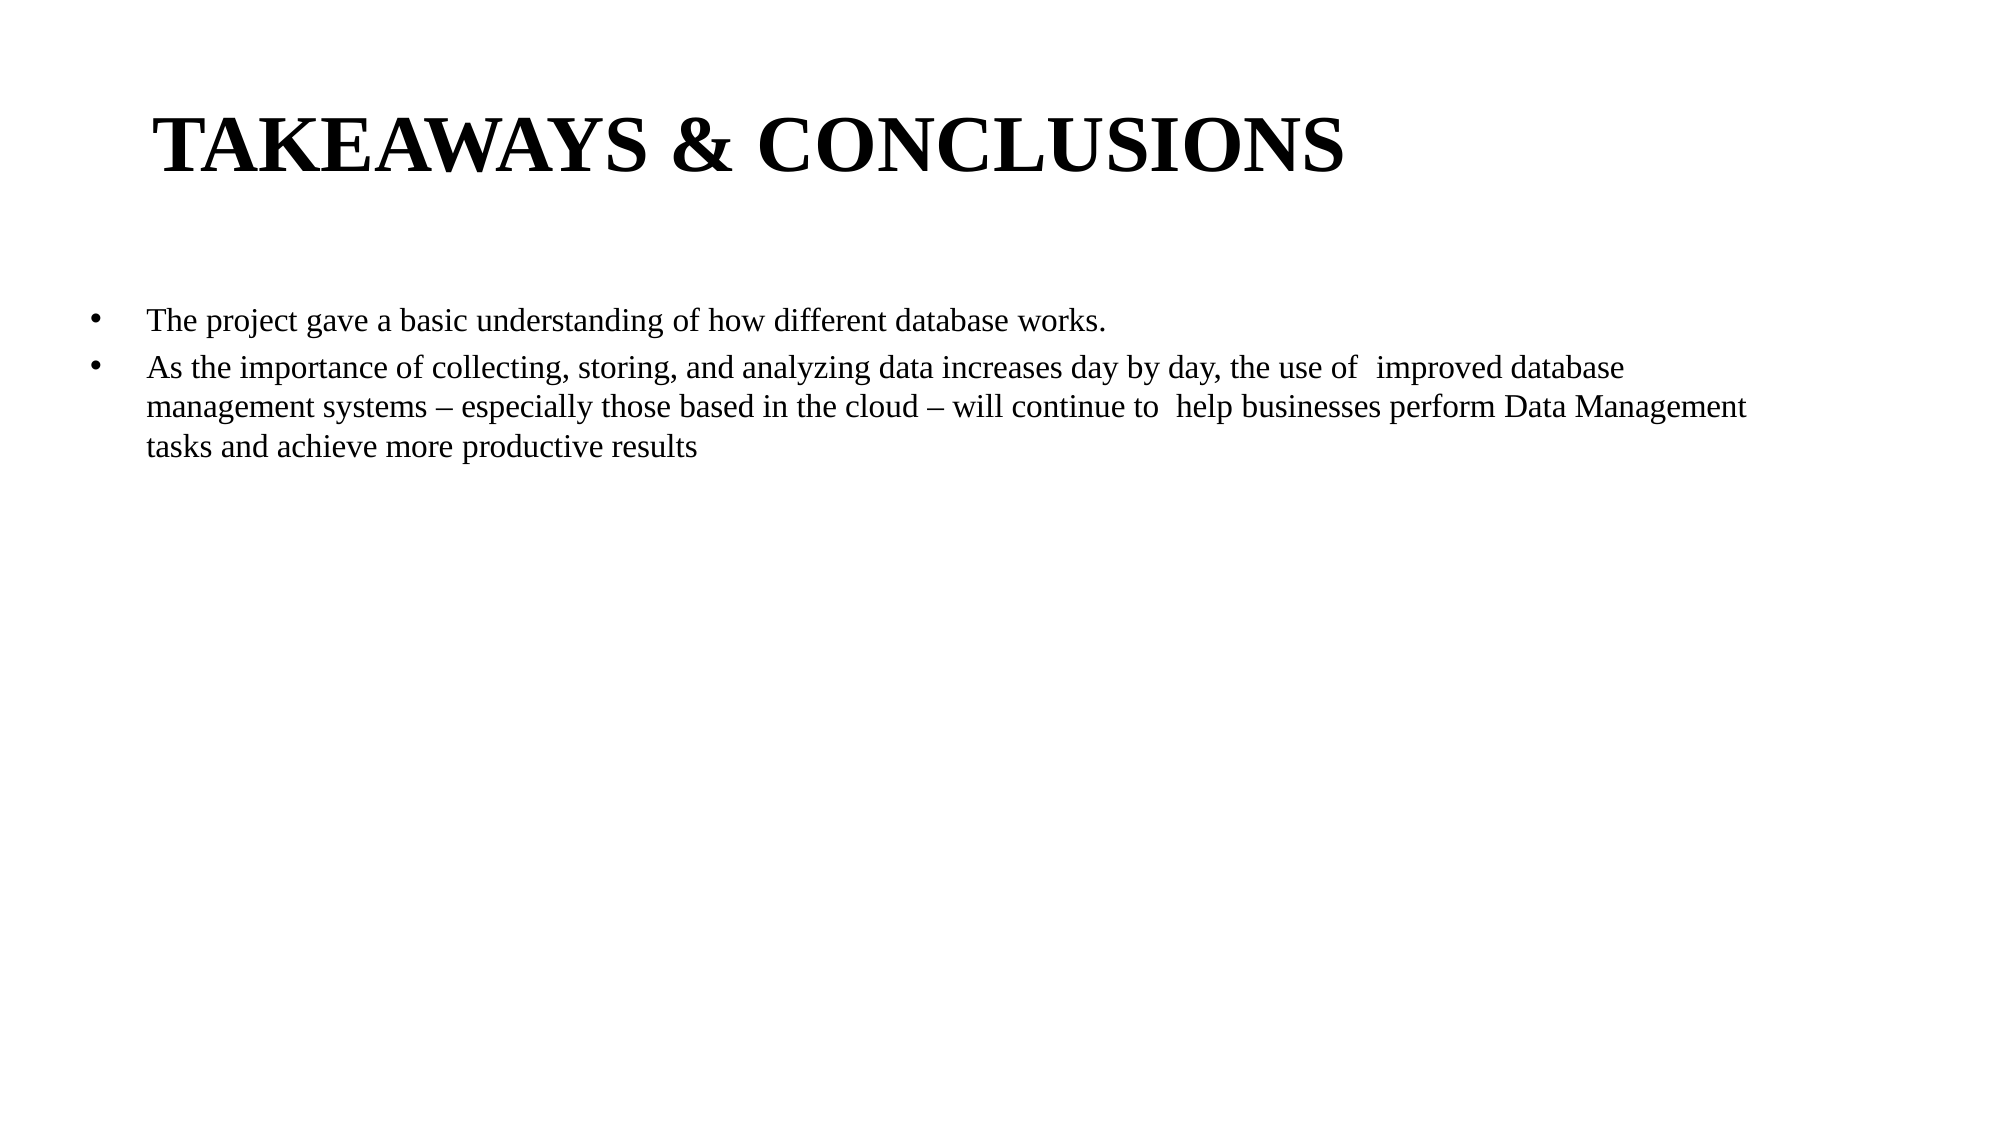

# TAKEAWAYS & CONCLUSIONS
The project gave a basic understanding of how different database works.
As the importance of collecting, storing, and analyzing data increases day by day, the use of  improved database management systems – especially those based in the cloud – will continue to  help businesses perform Data Management tasks and achieve more productive results